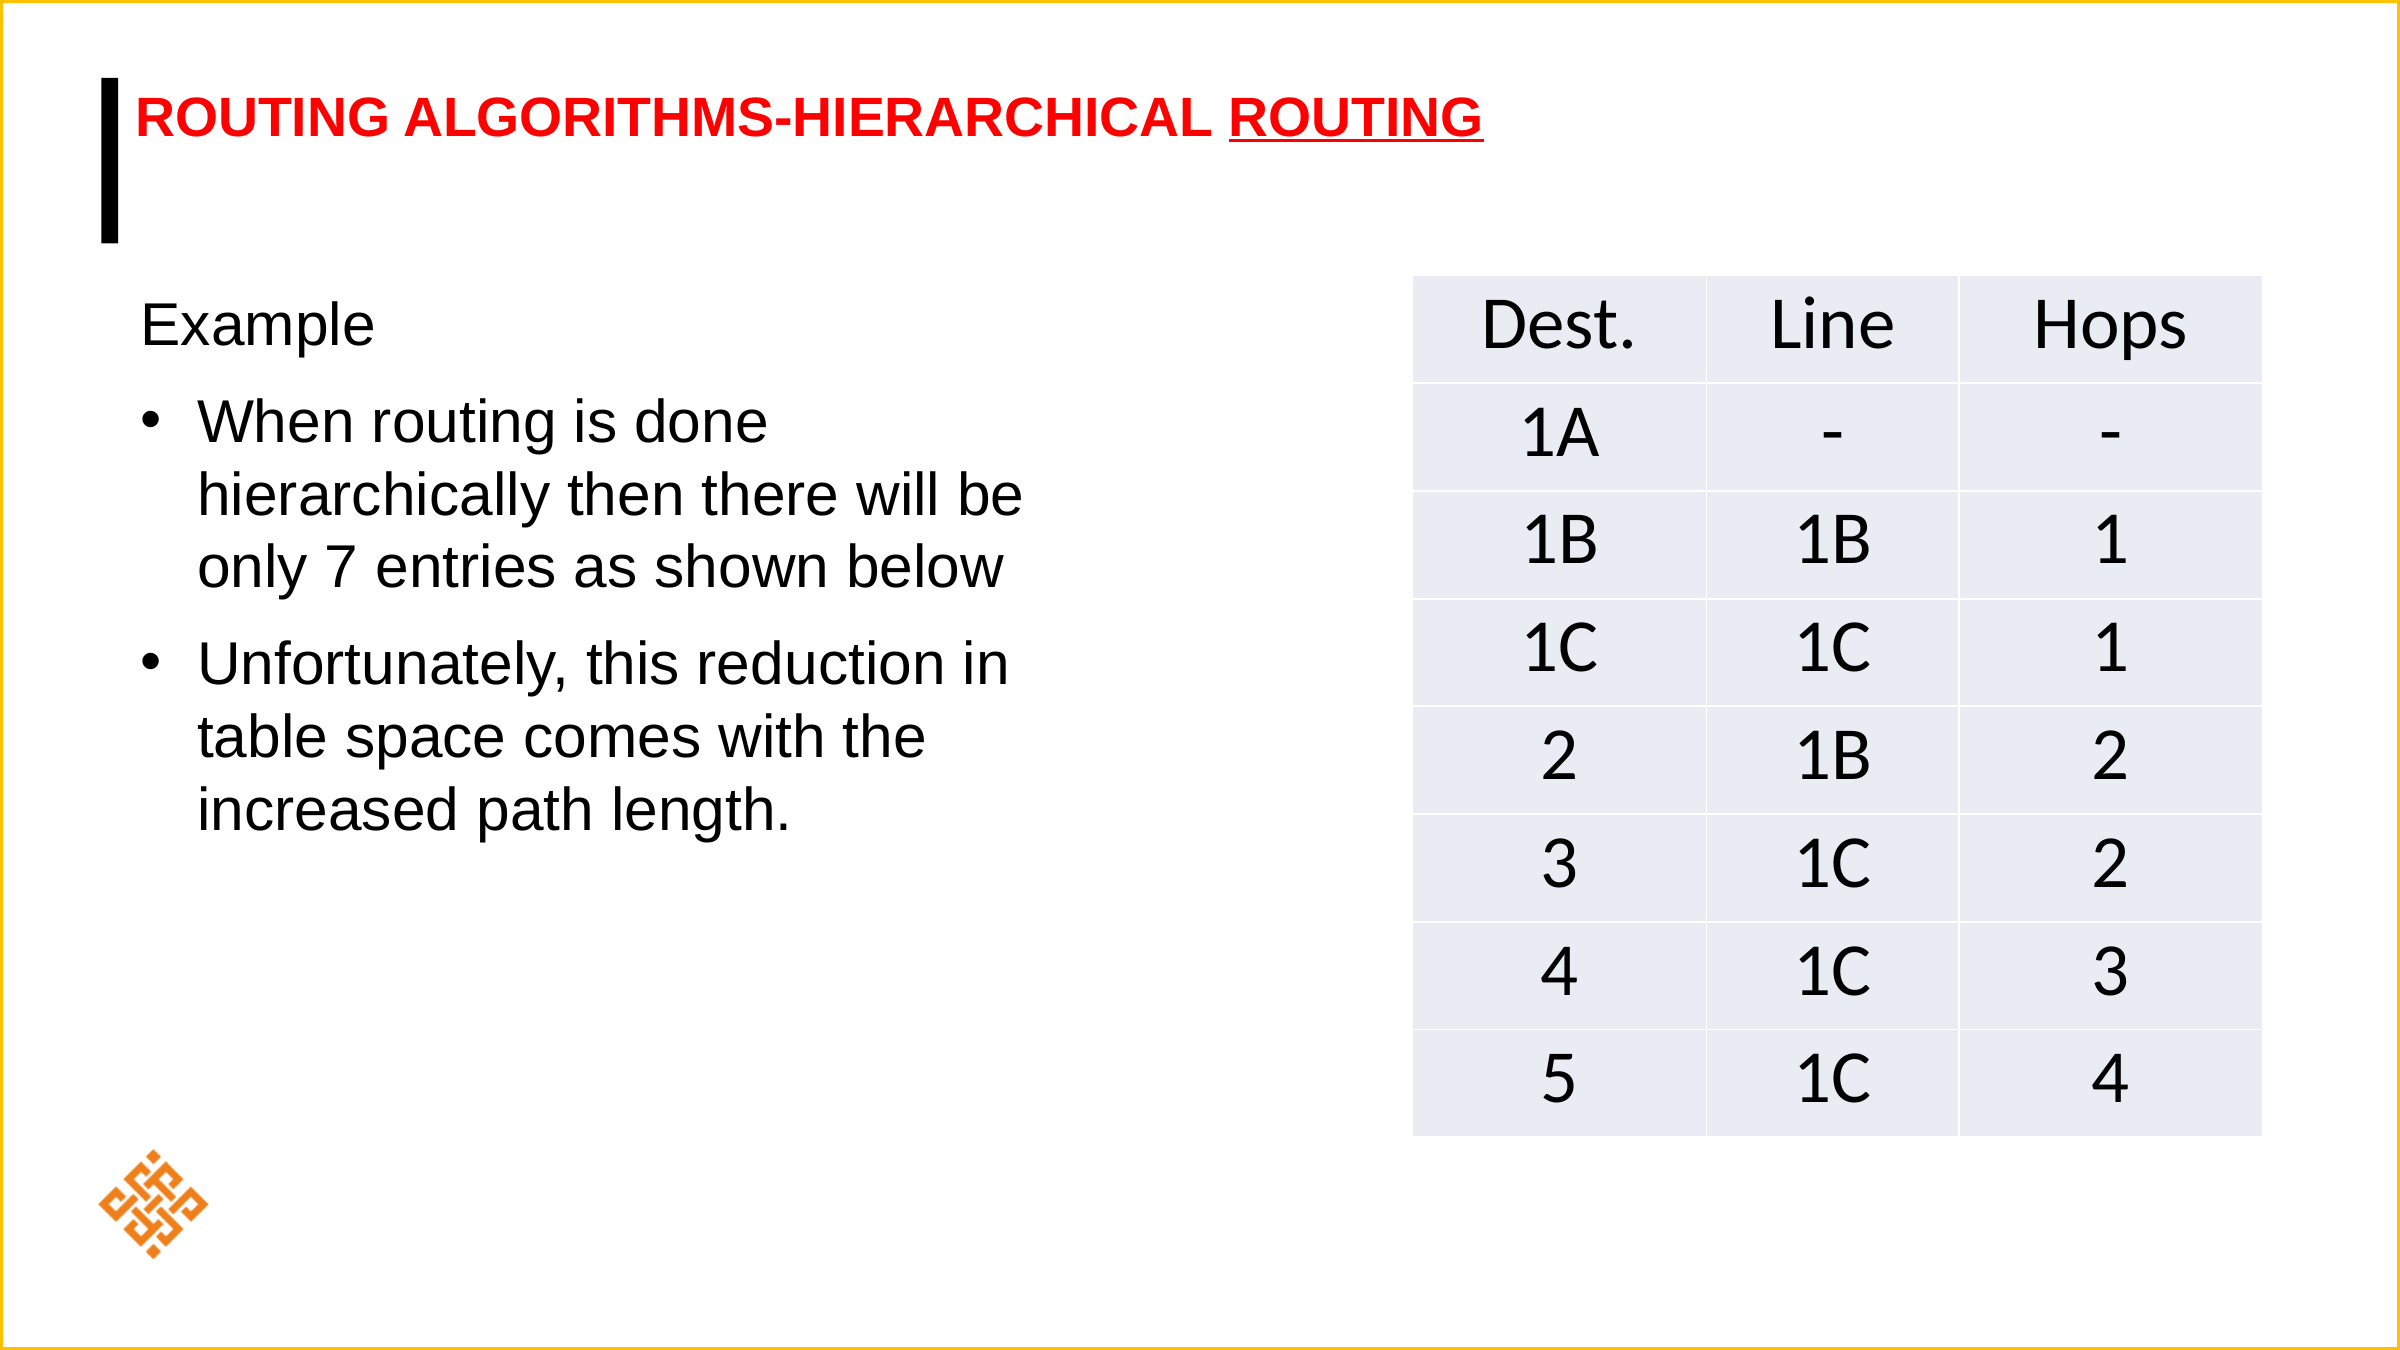

# Routing Algorithms-hierarchical Routing
| Dest. | Line | Hops |
| --- | --- | --- |
| 1A | - | - |
| 1B | 1B | 1 |
| 1C | 1C | 1 |
| 2 | 1B | 2 |
| 3 | 1C | 2 |
| 4 | 1C | 3 |
| 5 | 1C | 4 |
Example
When routing is done hierarchically then there will be only 7 entries as shown below
Unfortunately, this reduction in table space comes with the increased path length.